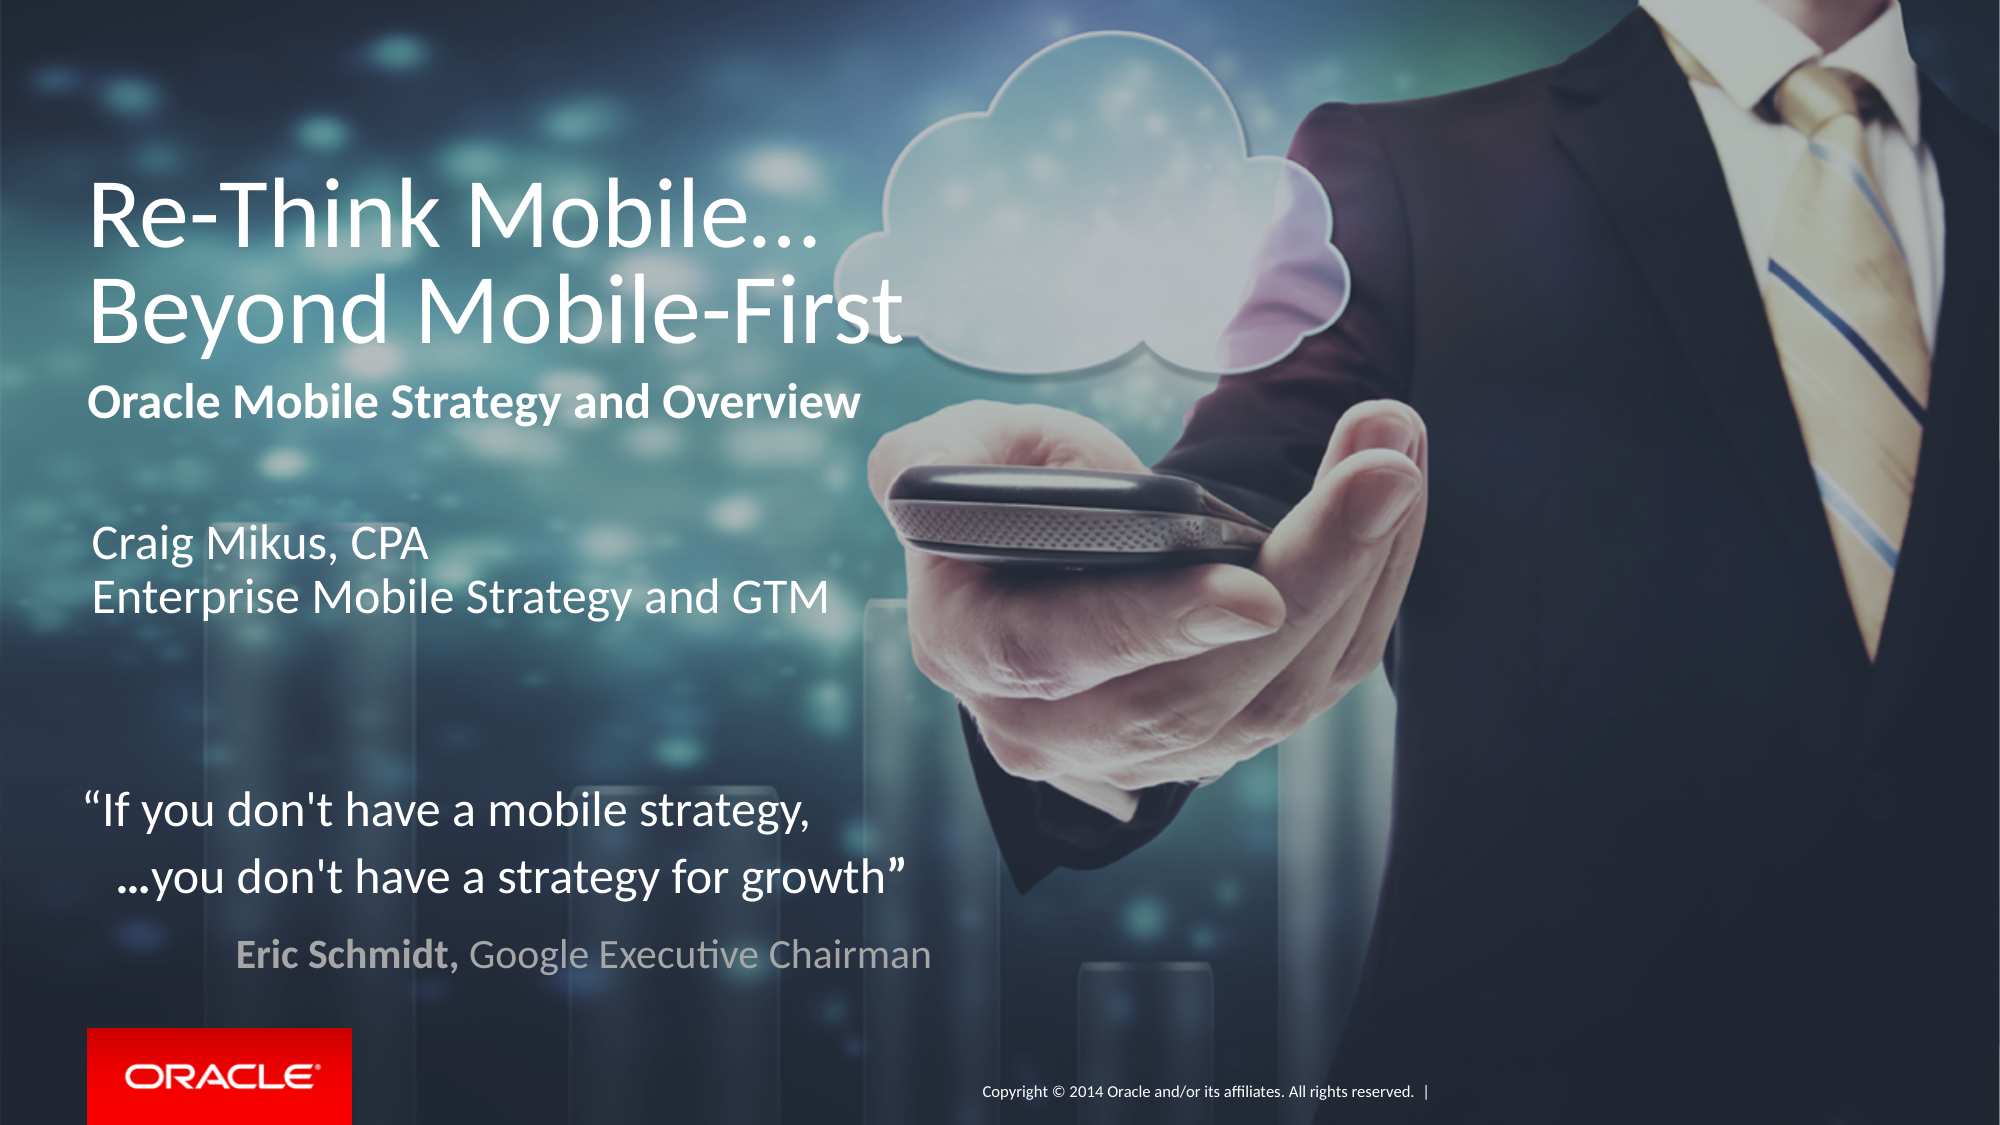

# Re-Think Mobile… Beyond Mobile-First
Oracle Mobile Strategy and Overview
Craig Mikus, CPA
Enterprise Mobile Strategy and GTM
“If you don't have a mobile strategy,
…you don't have a strategy for growth”
Eric Schmidt, Google Executive Chairman
1